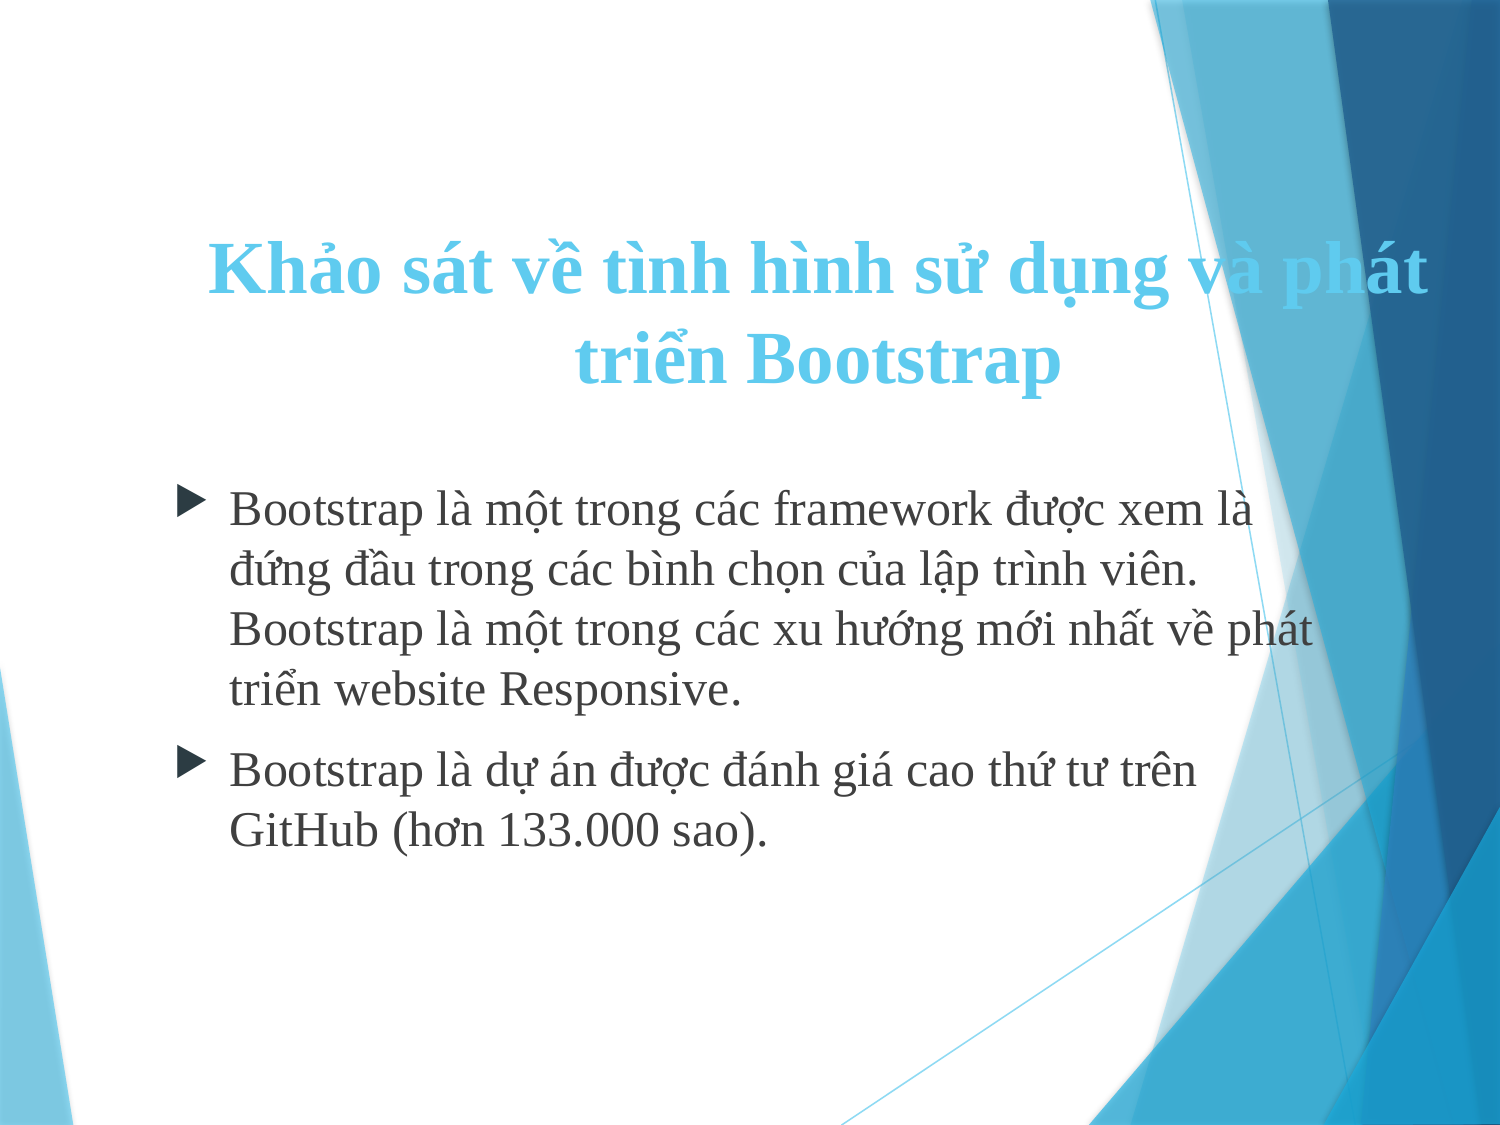

# Khảo sát về tình hình sử dụng và phát triển Bootstrap
Bootstrap là một trong các framework được xem là đứng đầu trong các bình chọn của lập trình viên. Bootstrap là một trong các xu hướng mới nhất về phát triển website Responsive.
Bootstrap là dự án được đánh giá cao thứ tư trên GitHub (hơn 133.000 sao).